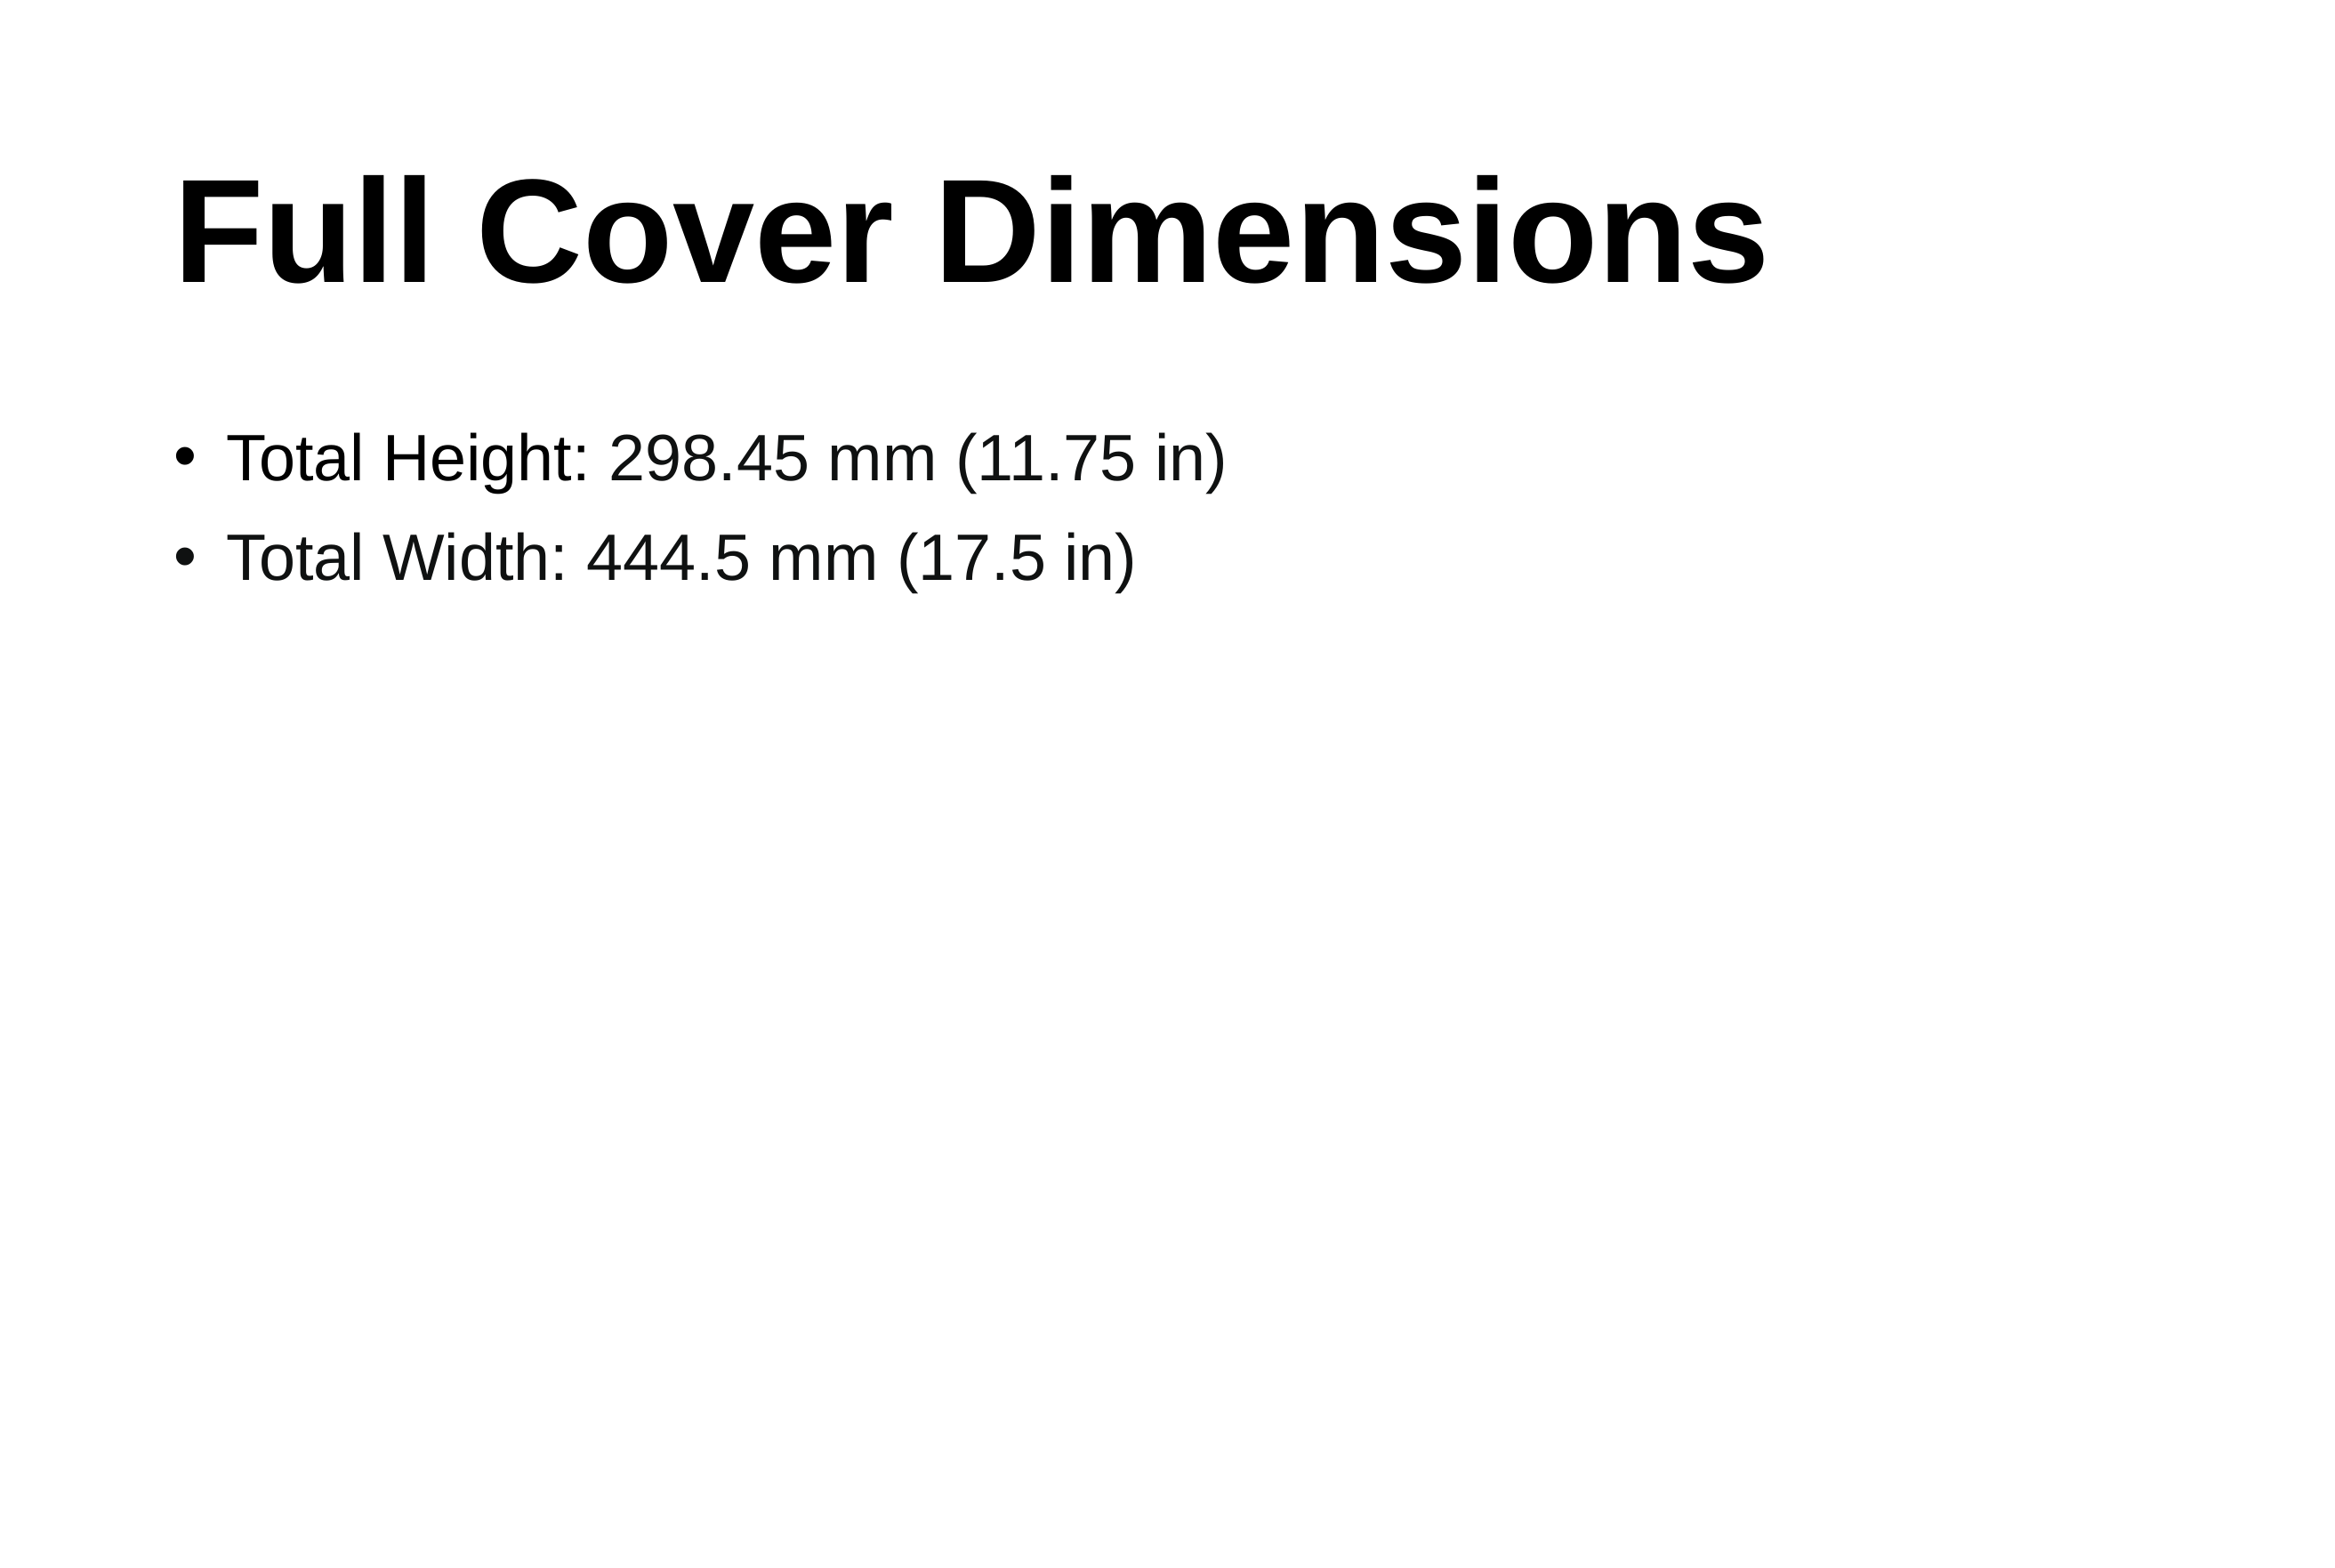

# Full Cover Dimensions
Total Height: 298.45 mm (11.75 in)
Total Width: 444.5 mm (17.5 in)